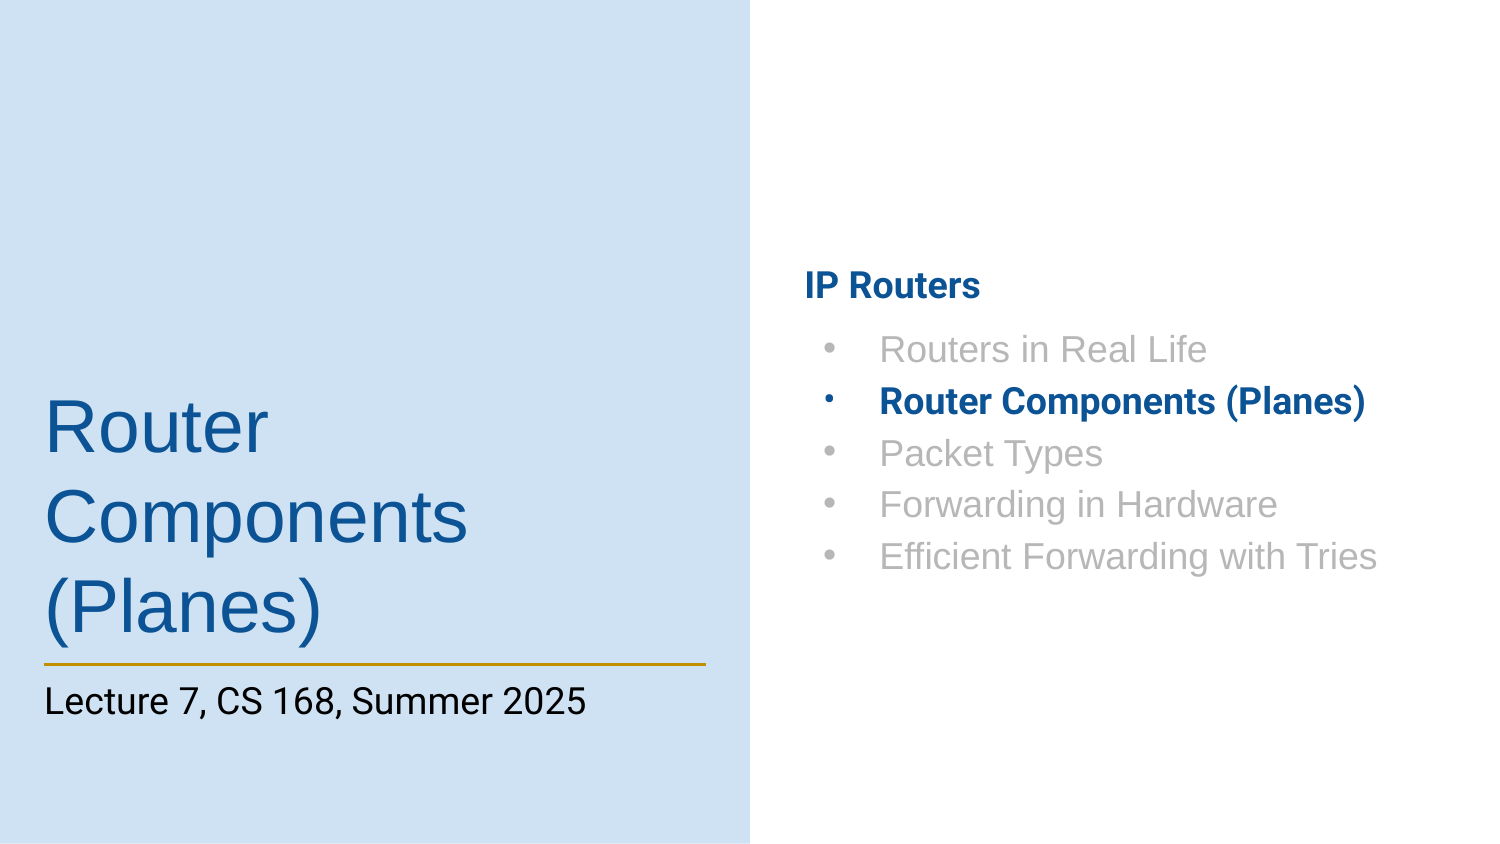

IP Routers
Routers in Real Life
Router Components (Planes)
Packet Types
Forwarding in Hardware
Efficient Forwarding with Tries
# Router Components (Planes)
Lecture 7, CS 168, Summer 2025